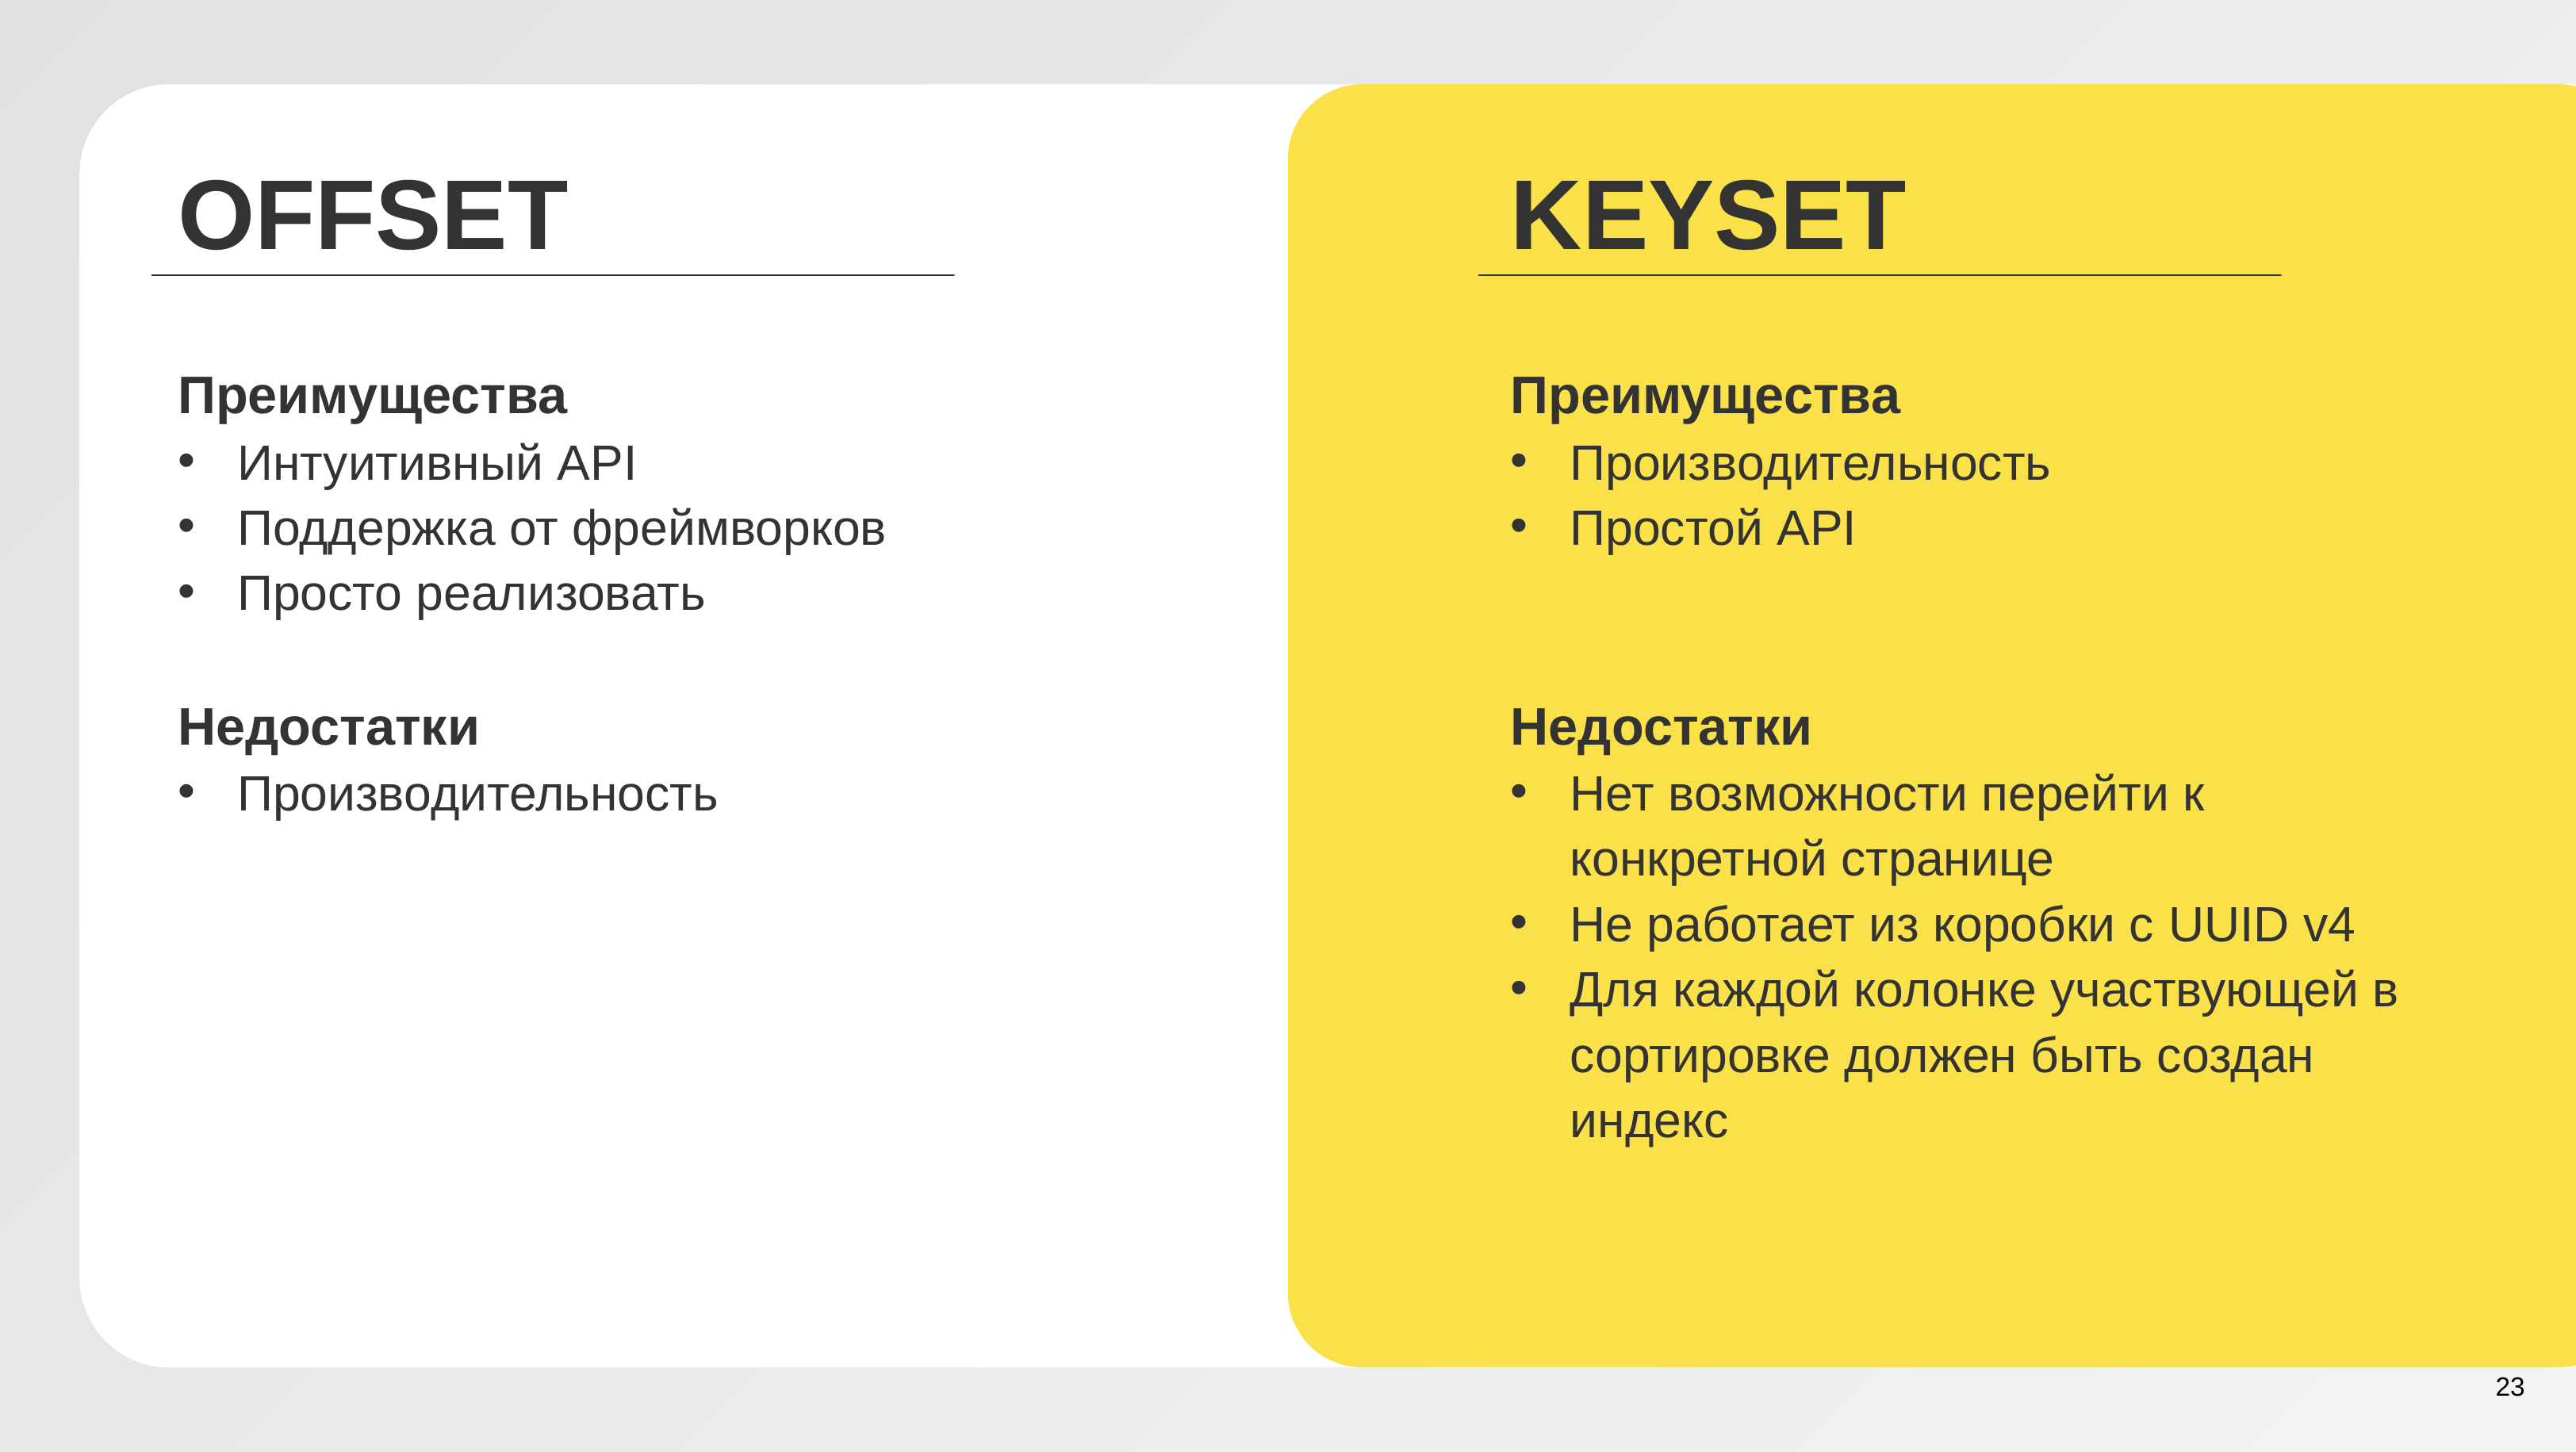

OFFSET
KEYSET
Преимущества
Интуитивный API
Поддержка от фреймворков
Просто реализовать

Недостатки
Производительность

Преимущества
Производительность
Простой API

Недостатки
Нет возможности перейти к конкретной странице
Не работает из коробки с UUID v4
Для каждой колонке участвующей в сортировке должен быть создан индекс

23